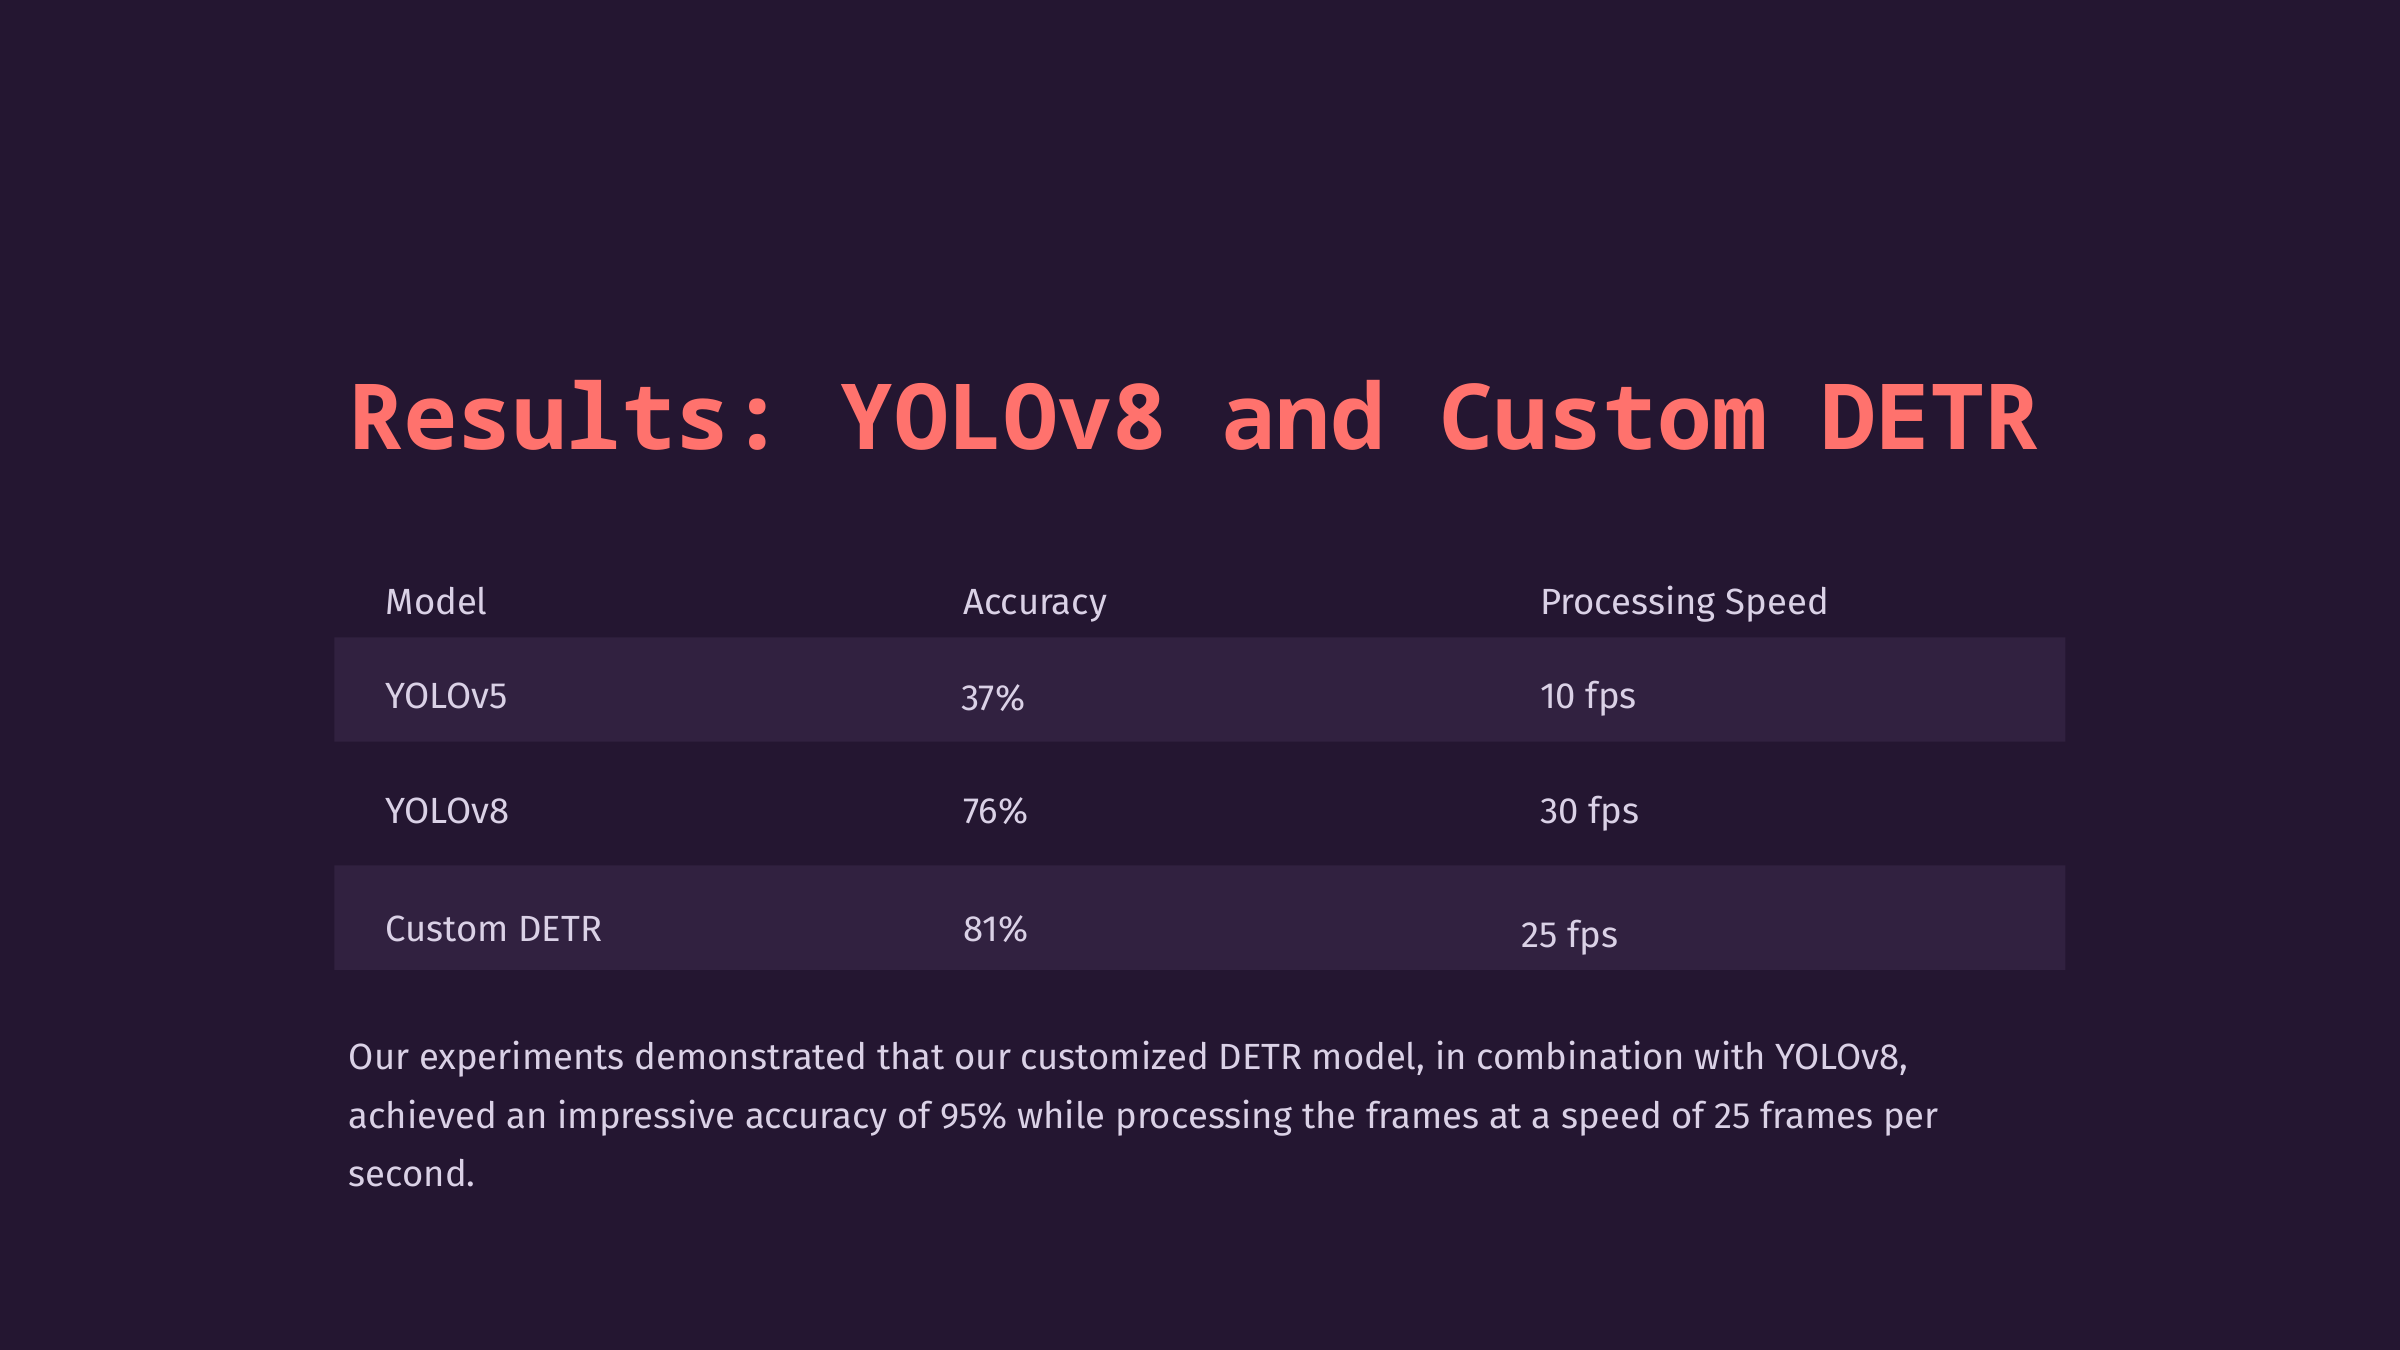

Results: YOLOv8 and Custom DETR
Model
Accuracy
Processing Speed

YOLOv5
10 fps
37%
YOLOv8
76%
30 fps

Custom DETR
81%
25 fps
Our experiments demonstrated that our customized DETR model, in combination with YOLOv8, achieved an impressive accuracy of 95% while processing the frames at a speed of 25 frames per second.